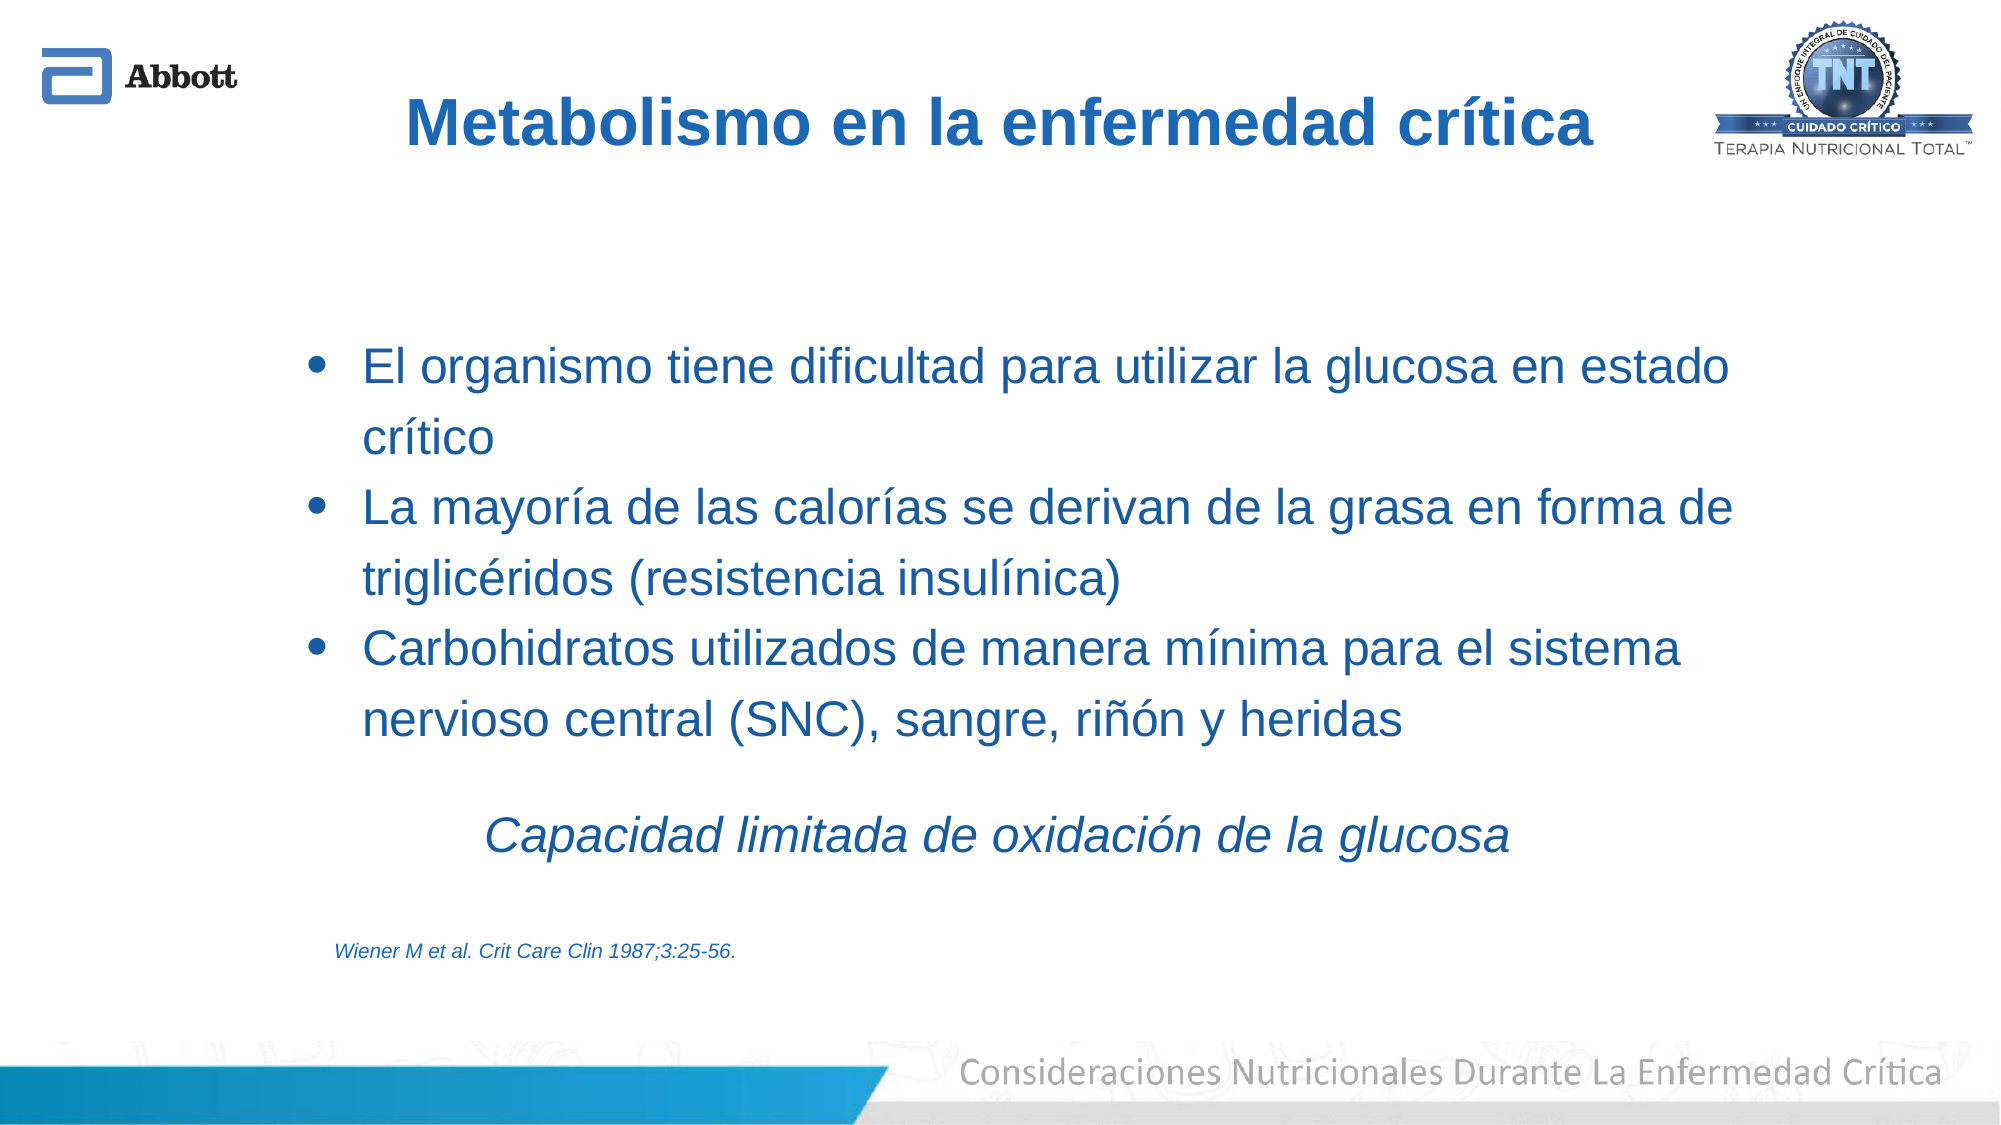

Metabolismo en la enfermedad crítica

El organismo tiene dificultad para utilizar la glucosa en estado crítico
La mayoría de las calorías se derivan de la grasa en forma de triglicéridos (resistencia insulínica)
Carbohidratos utilizados de manera mínima para el sistema nervioso central (SNC), sangre, riñón y heridas

Capacidad limitada de oxidación de la glucosa
Wiener M et al. Crit Care Clin 1987;3:25-56.